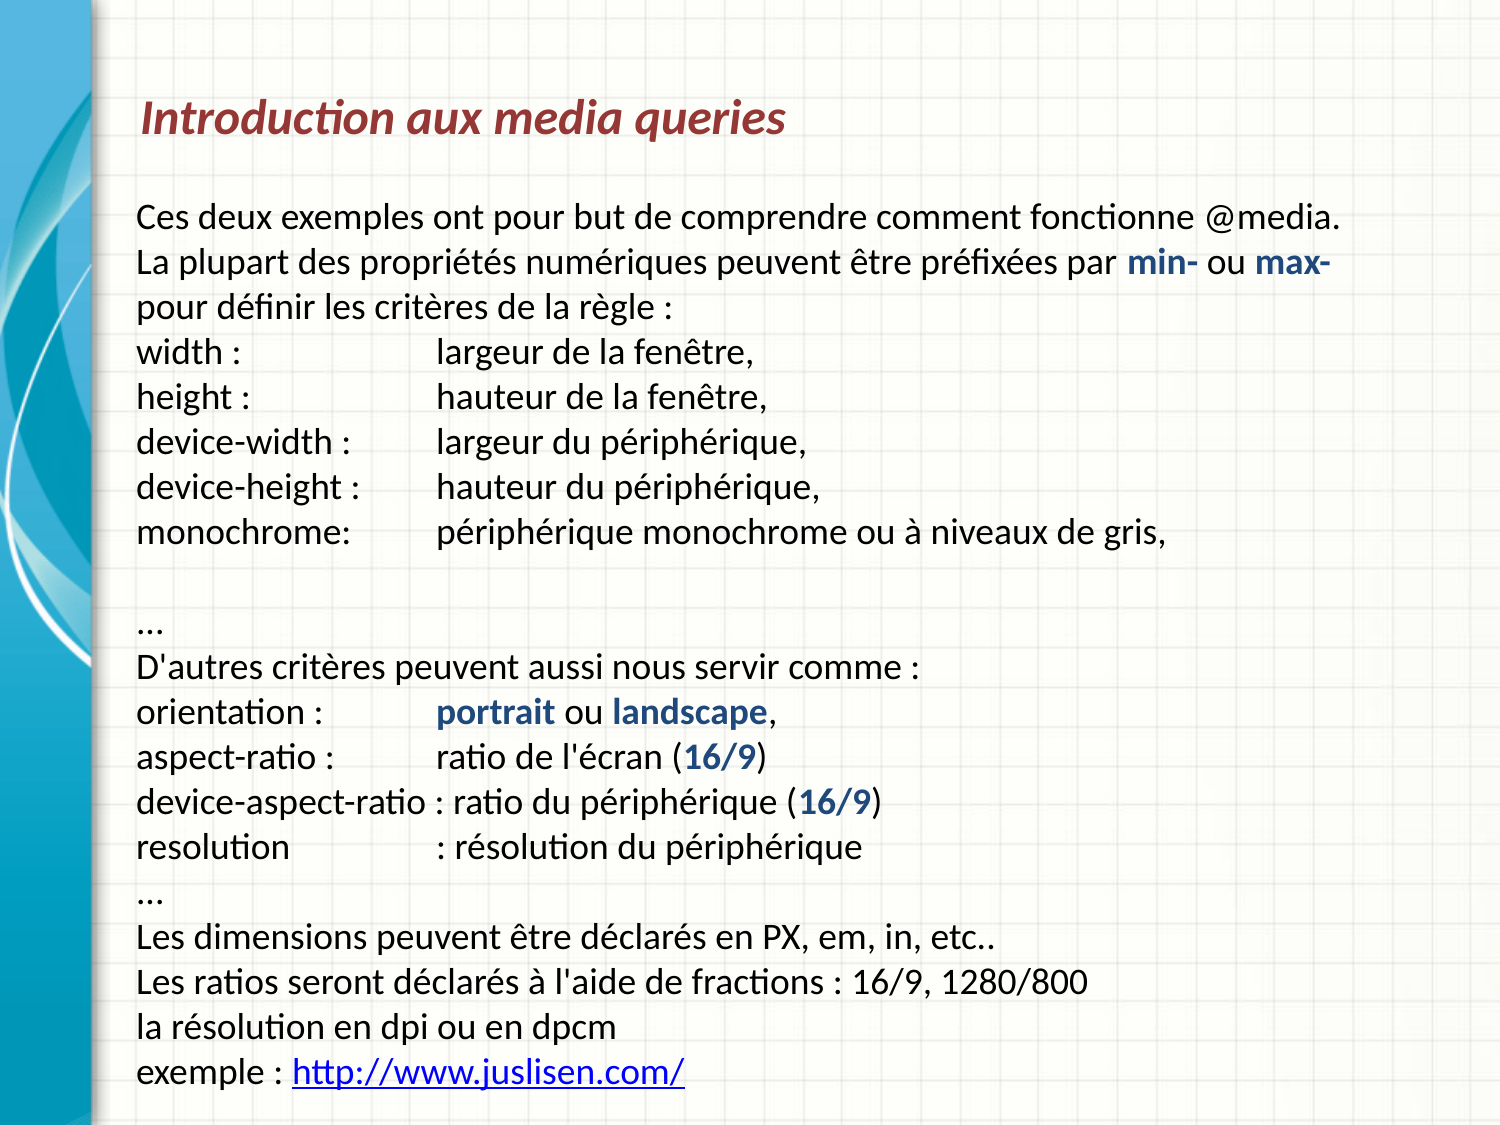

# Introduction aux media queries

Ces deux exemples ont pour but de comprendre comment fonctionne @media.
La plupart des propriétés numériques peuvent être préfixées par min- ou max-
pour définir les critères de la règle :
width : 		largeur de la fenêtre,
height :		hauteur de la fenêtre,
device-width : 	largeur du périphérique,
device-height :	hauteur du périphérique,
monochrome:	périphérique monochrome ou à niveaux de gris,

...
D'autres critères peuvent aussi nous servir comme :
orientation :	portrait ou landscape,
aspect-ratio :	ratio de l'écran (16/9)
device-aspect-ratio : ratio du périphérique (16/9)
resolution	: résolution du périphérique
...
Les dimensions peuvent être déclarés en PX, em, in, etc..
Les ratios seront déclarés à l'aide de fractions : 16/9, 1280/800
la résolution en dpi ou en dpcm
exemple : http://www.juslisen.com/